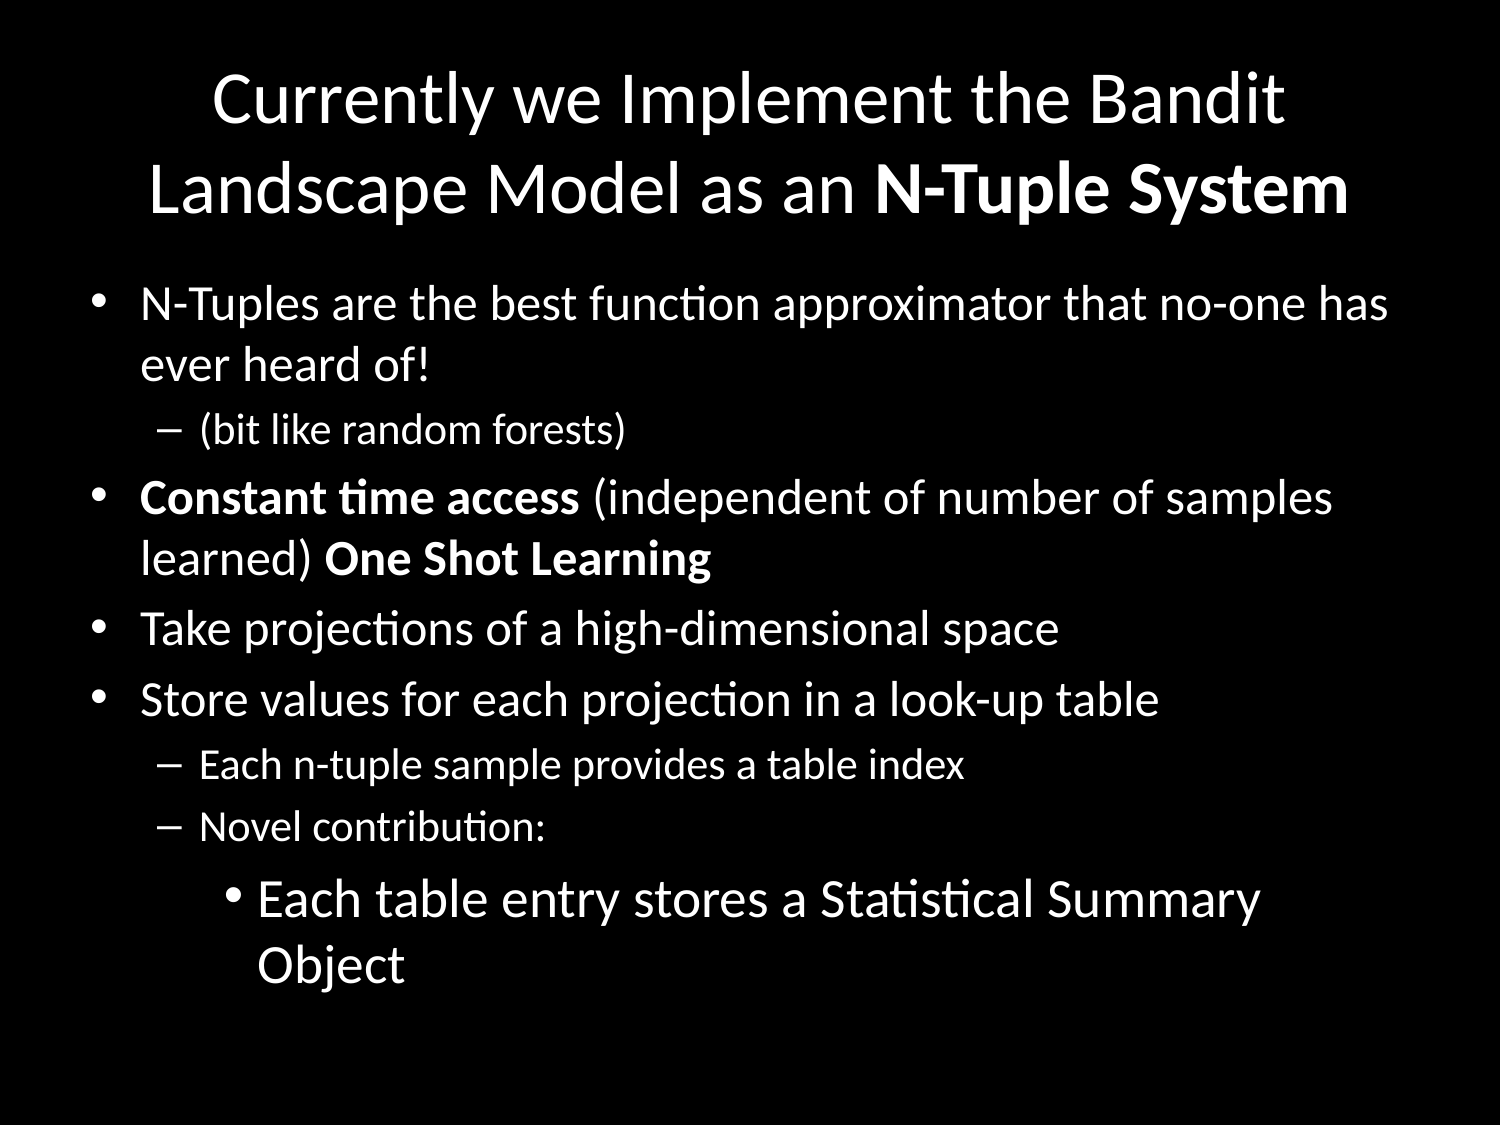

# Currently we Implement the Bandit Landscape Model as an N-Tuple System
N-Tuples are the best function approximator that no-one has ever heard of!
(bit like random forests)
Constant time access (independent of number of samples learned) One Shot Learning
Take projections of a high-dimensional space
Store values for each projection in a look-up table
Each n-tuple sample provides a table index
Novel contribution:
Each table entry stores a Statistical Summary Object